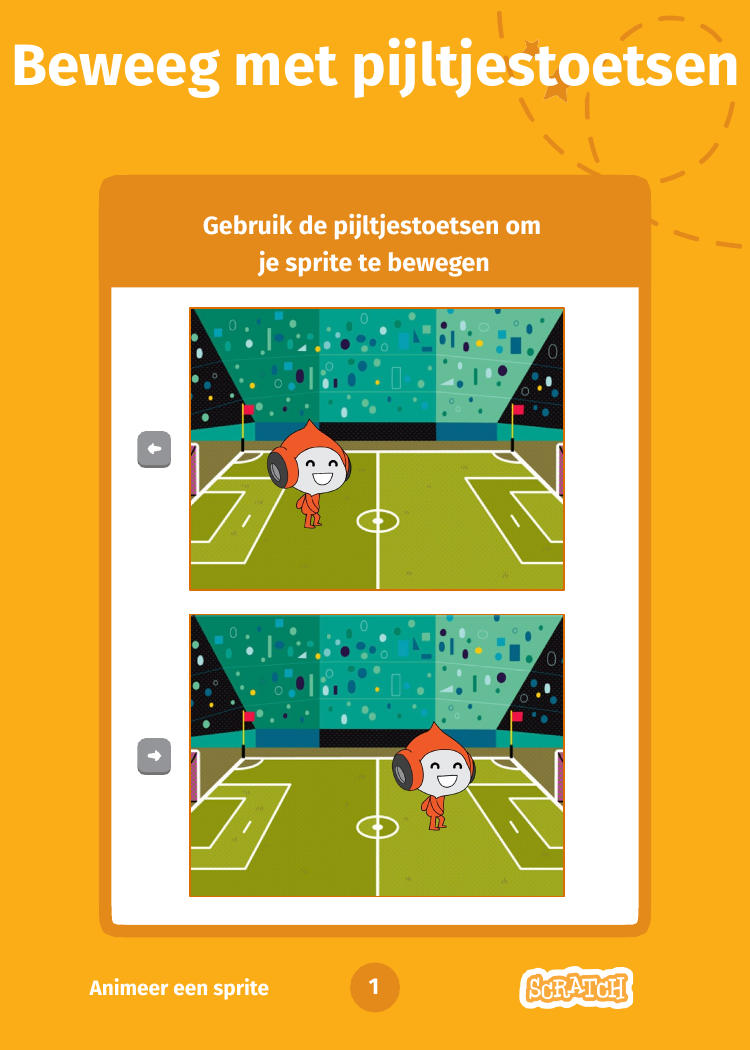

# Beweeg met pijltjestoetsen

Gebruik de pijltjestoetsen om
je sprite te bewegen

1
Animeer een sprite
Dance Party!